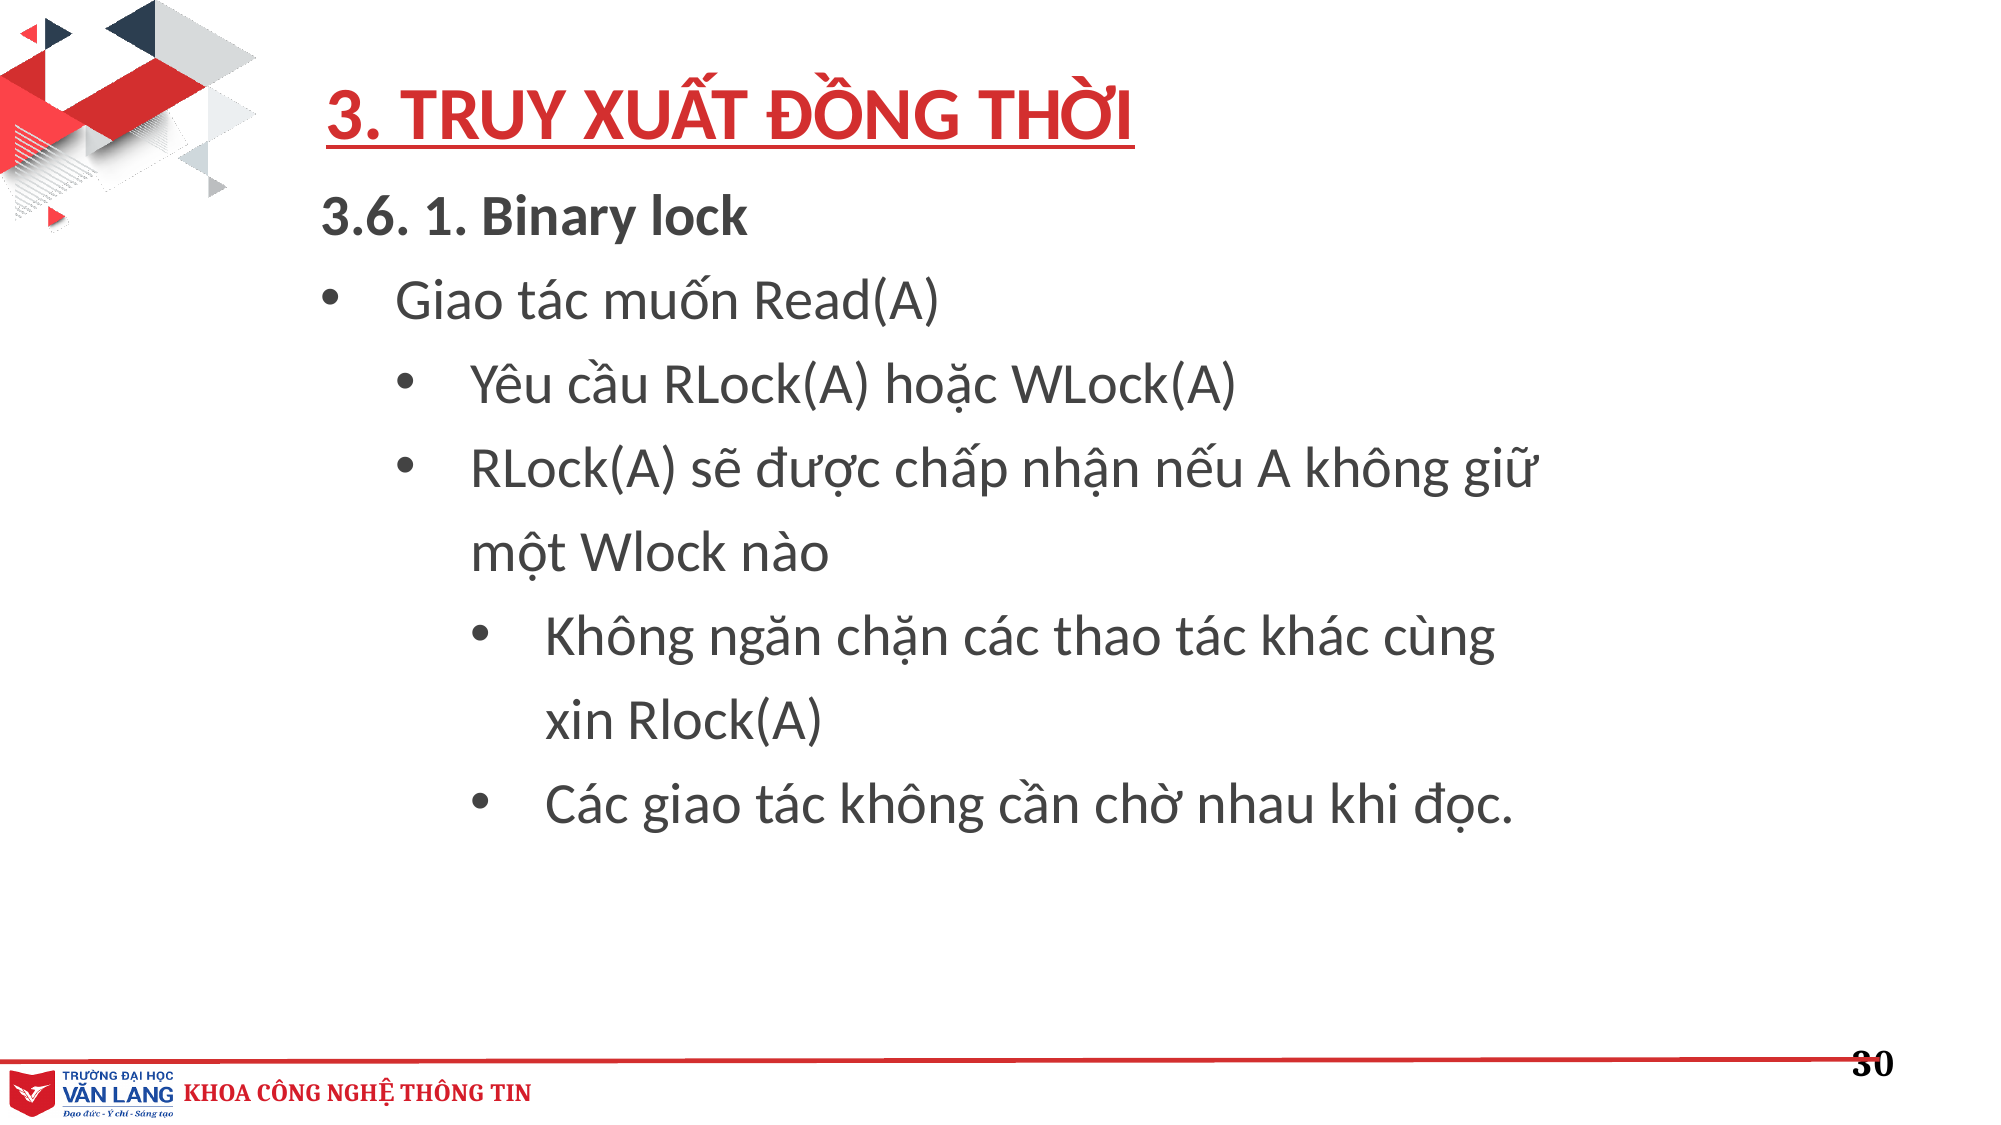

3. TRUY XUẤT ĐỒNG THỜI

3.6. 1. Binary lock
Giao tác muốn Read(A)
Yêu cầu RLock(A) hoặc WLock(A)
RLock(A) sẽ được chấp nhận nếu A không giữ một Wlock nào
Không ngăn chặn các thao tác khác cùng xin Rlock(A)
Các giao tác không cần chờ nhau khi đọc.